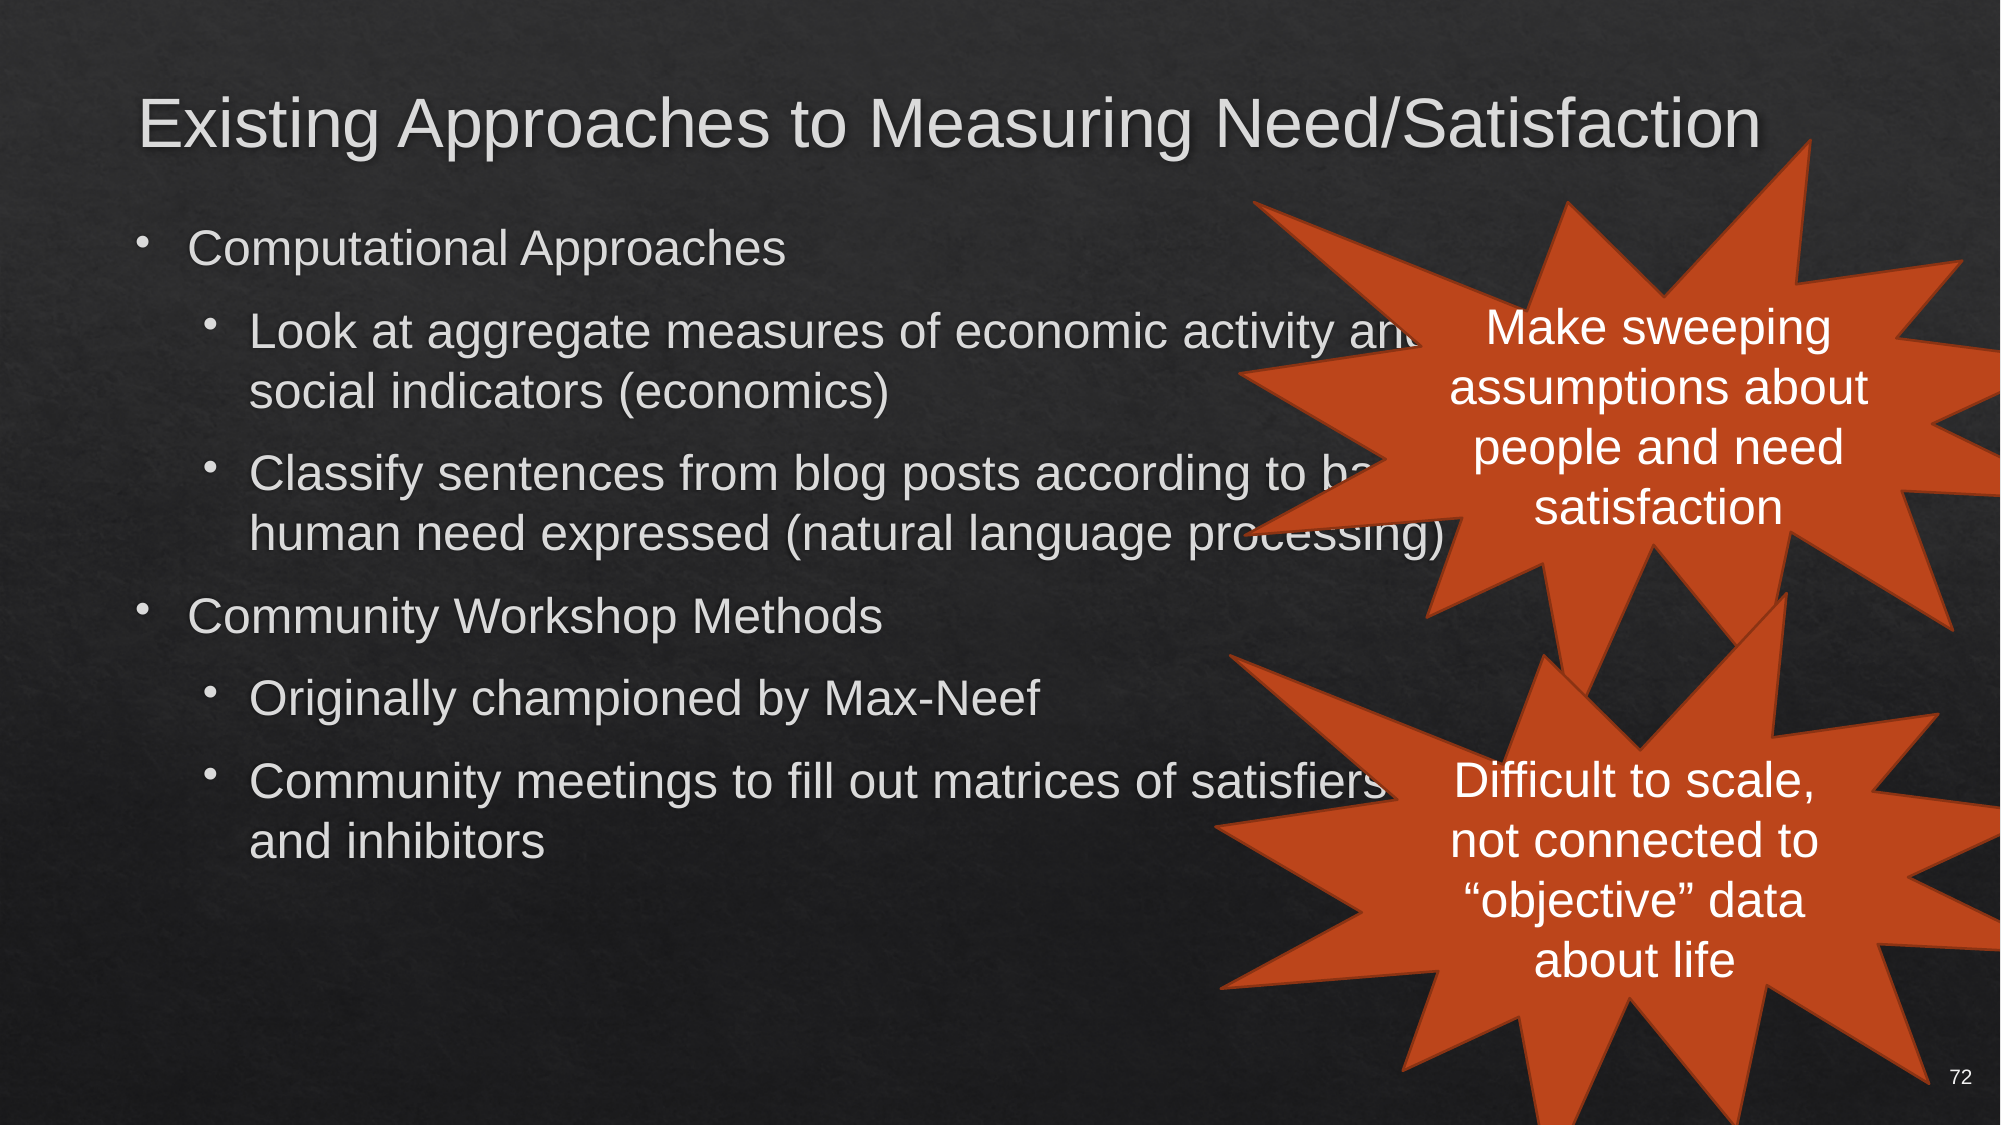

# Existing Approaches to Measuring Need/Satisfaction
Make sweeping assumptions about people and need satisfaction
Computational Approaches
Look at aggregate measures of economic activity and social indicators (economics)
Classify sentences from blog posts according to basic human need expressed (natural language processing)
Community Workshop Methods
Originally championed by Max-Neef
Community meetings to fill out matrices of satisfiers and inhibitors

Difficult to scale, not connected to “objective” data about life
72